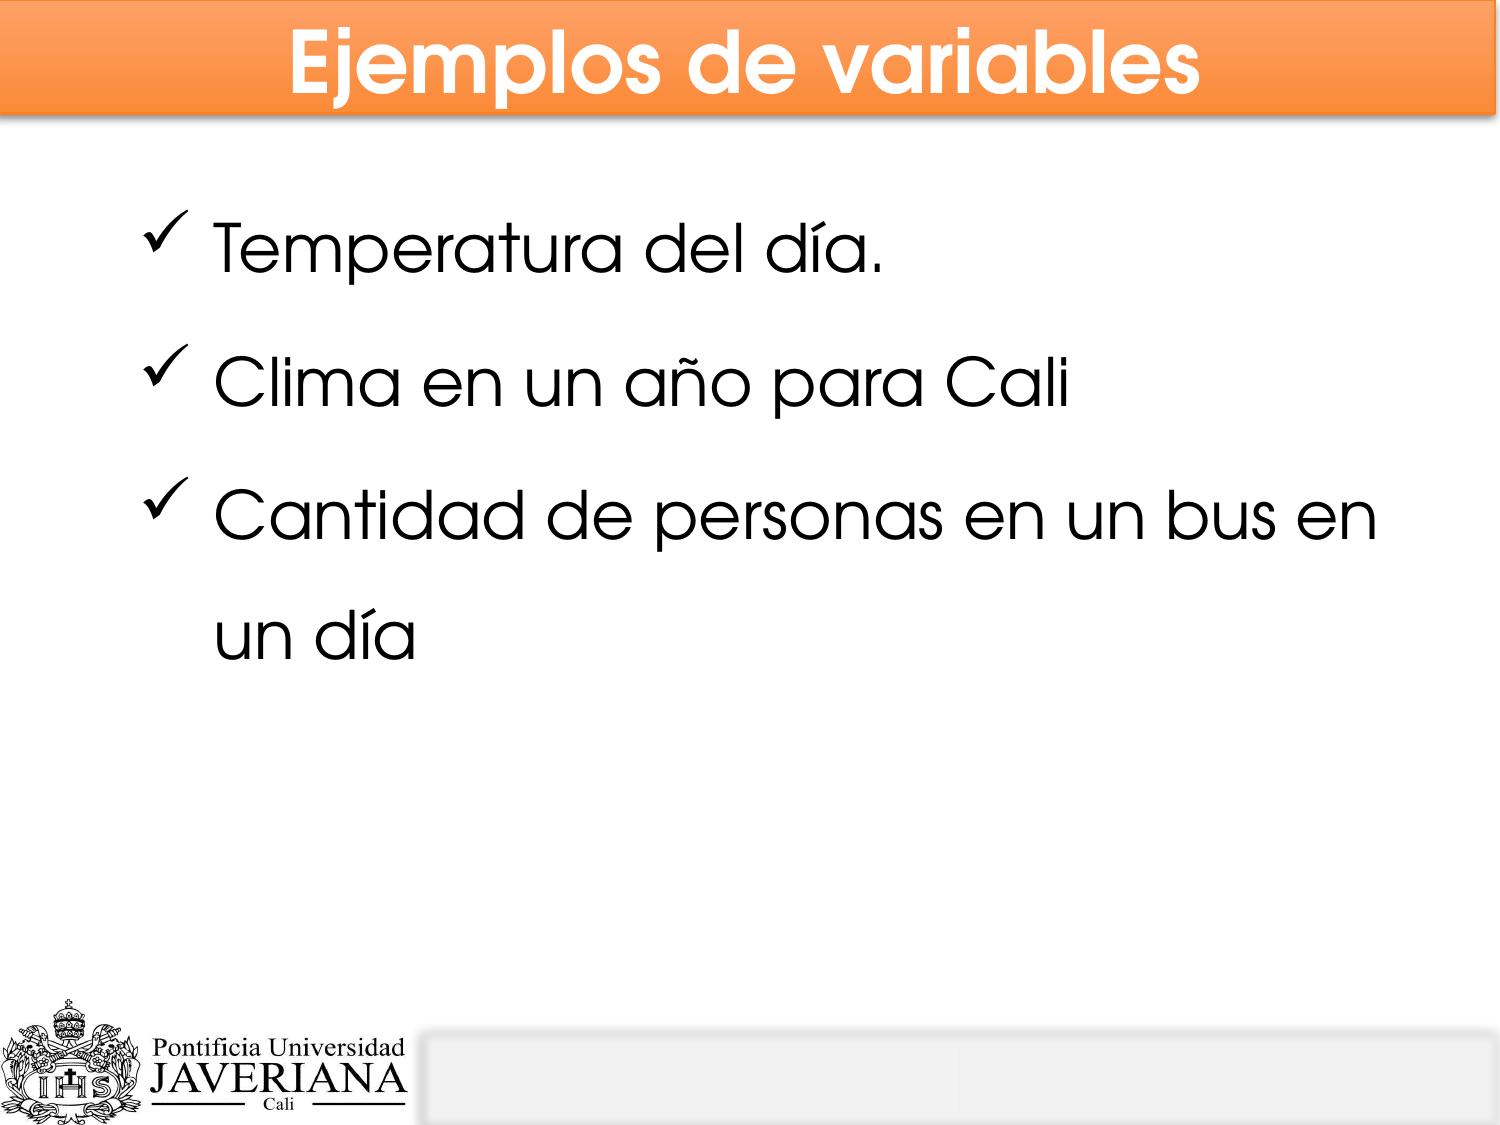

Ejemplos de variables

Temperatura del día.
Clima en un año para Cali
Cantidad de personas en un bus en un día